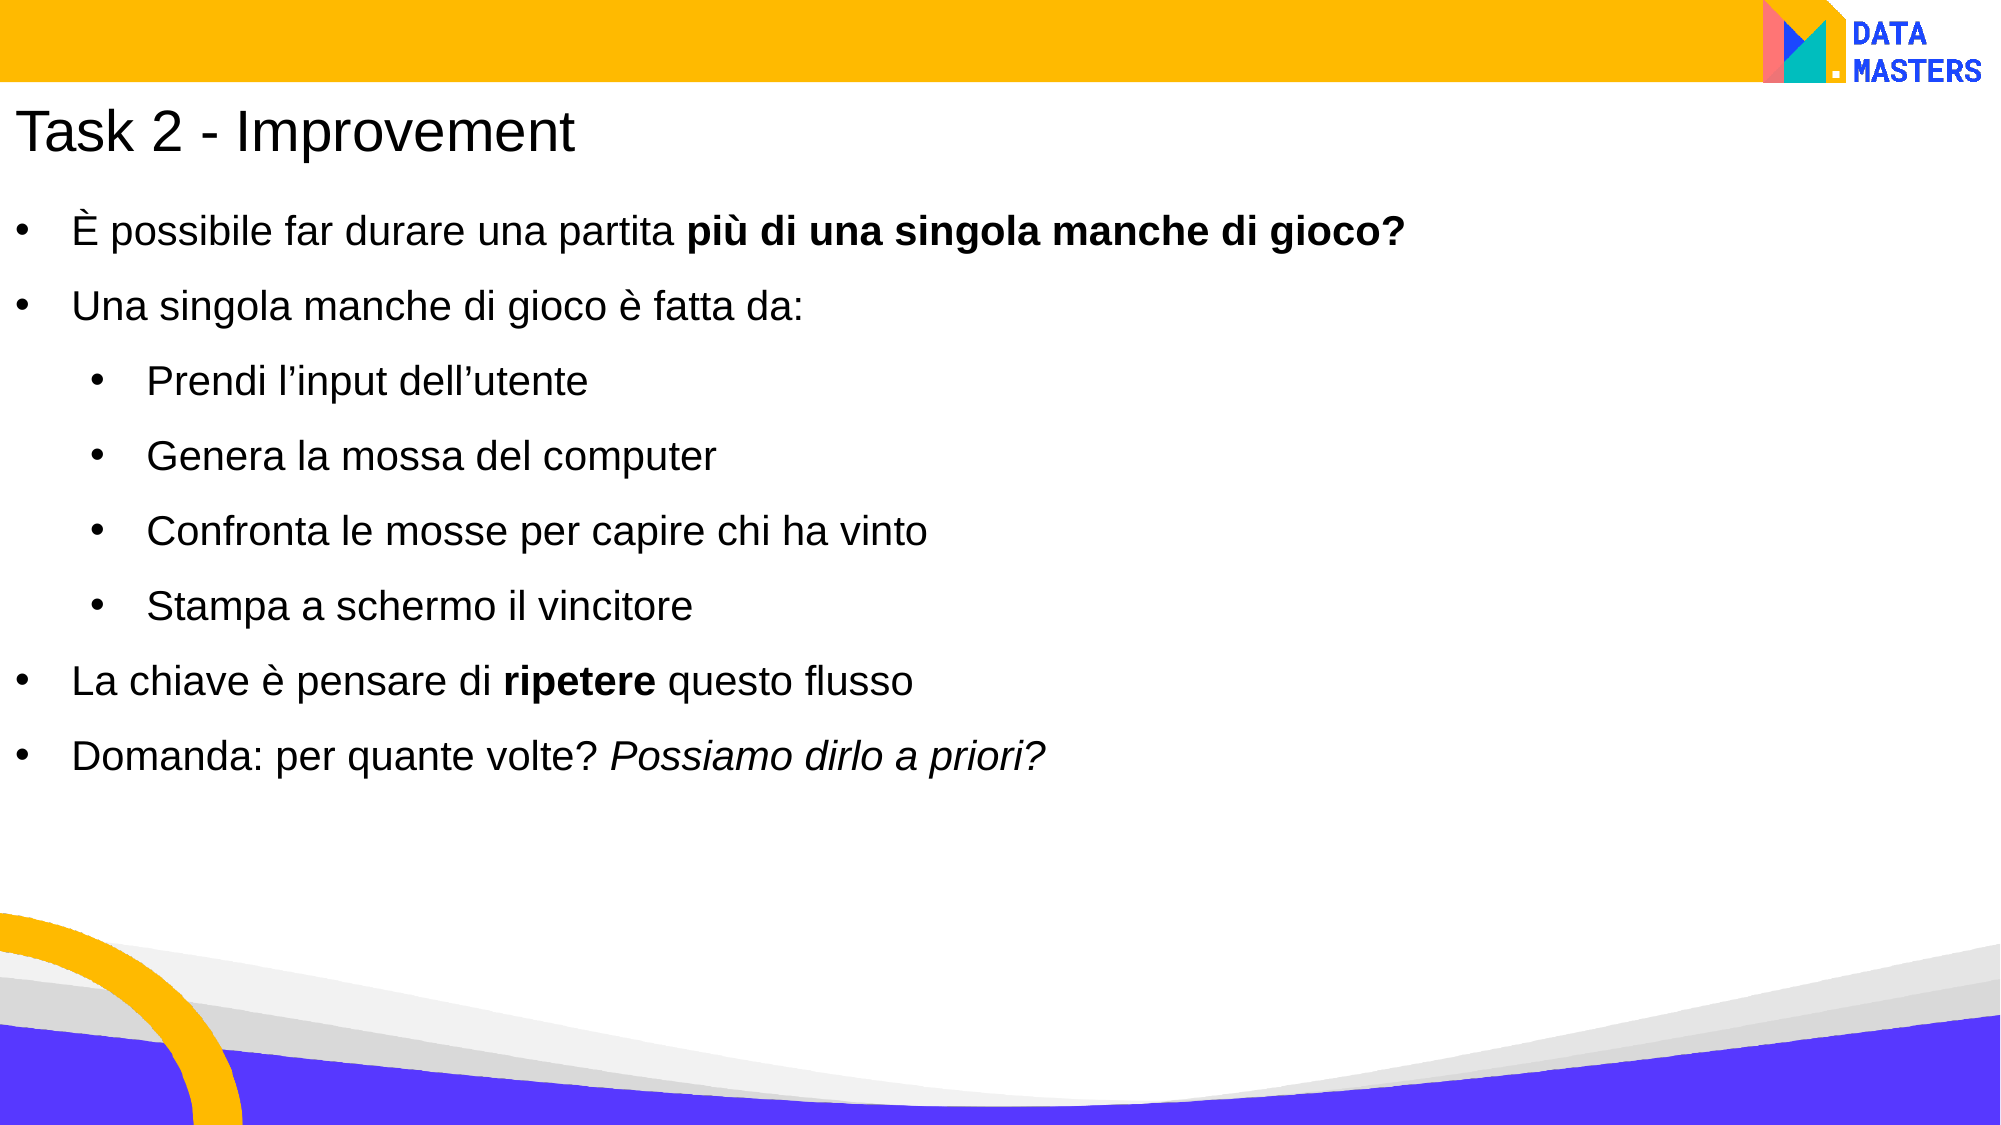

Task 2 - Improvement
È possibile far durare una partita più di una singola manche di gioco?
Una singola manche di gioco è fatta da:
Prendi l’input dell’utente
Genera la mossa del computer
Confronta le mosse per capire chi ha vinto
Stampa a schermo il vincitore
La chiave è pensare di ripetere questo flusso
Domanda: per quante volte? Possiamo dirlo a priori?